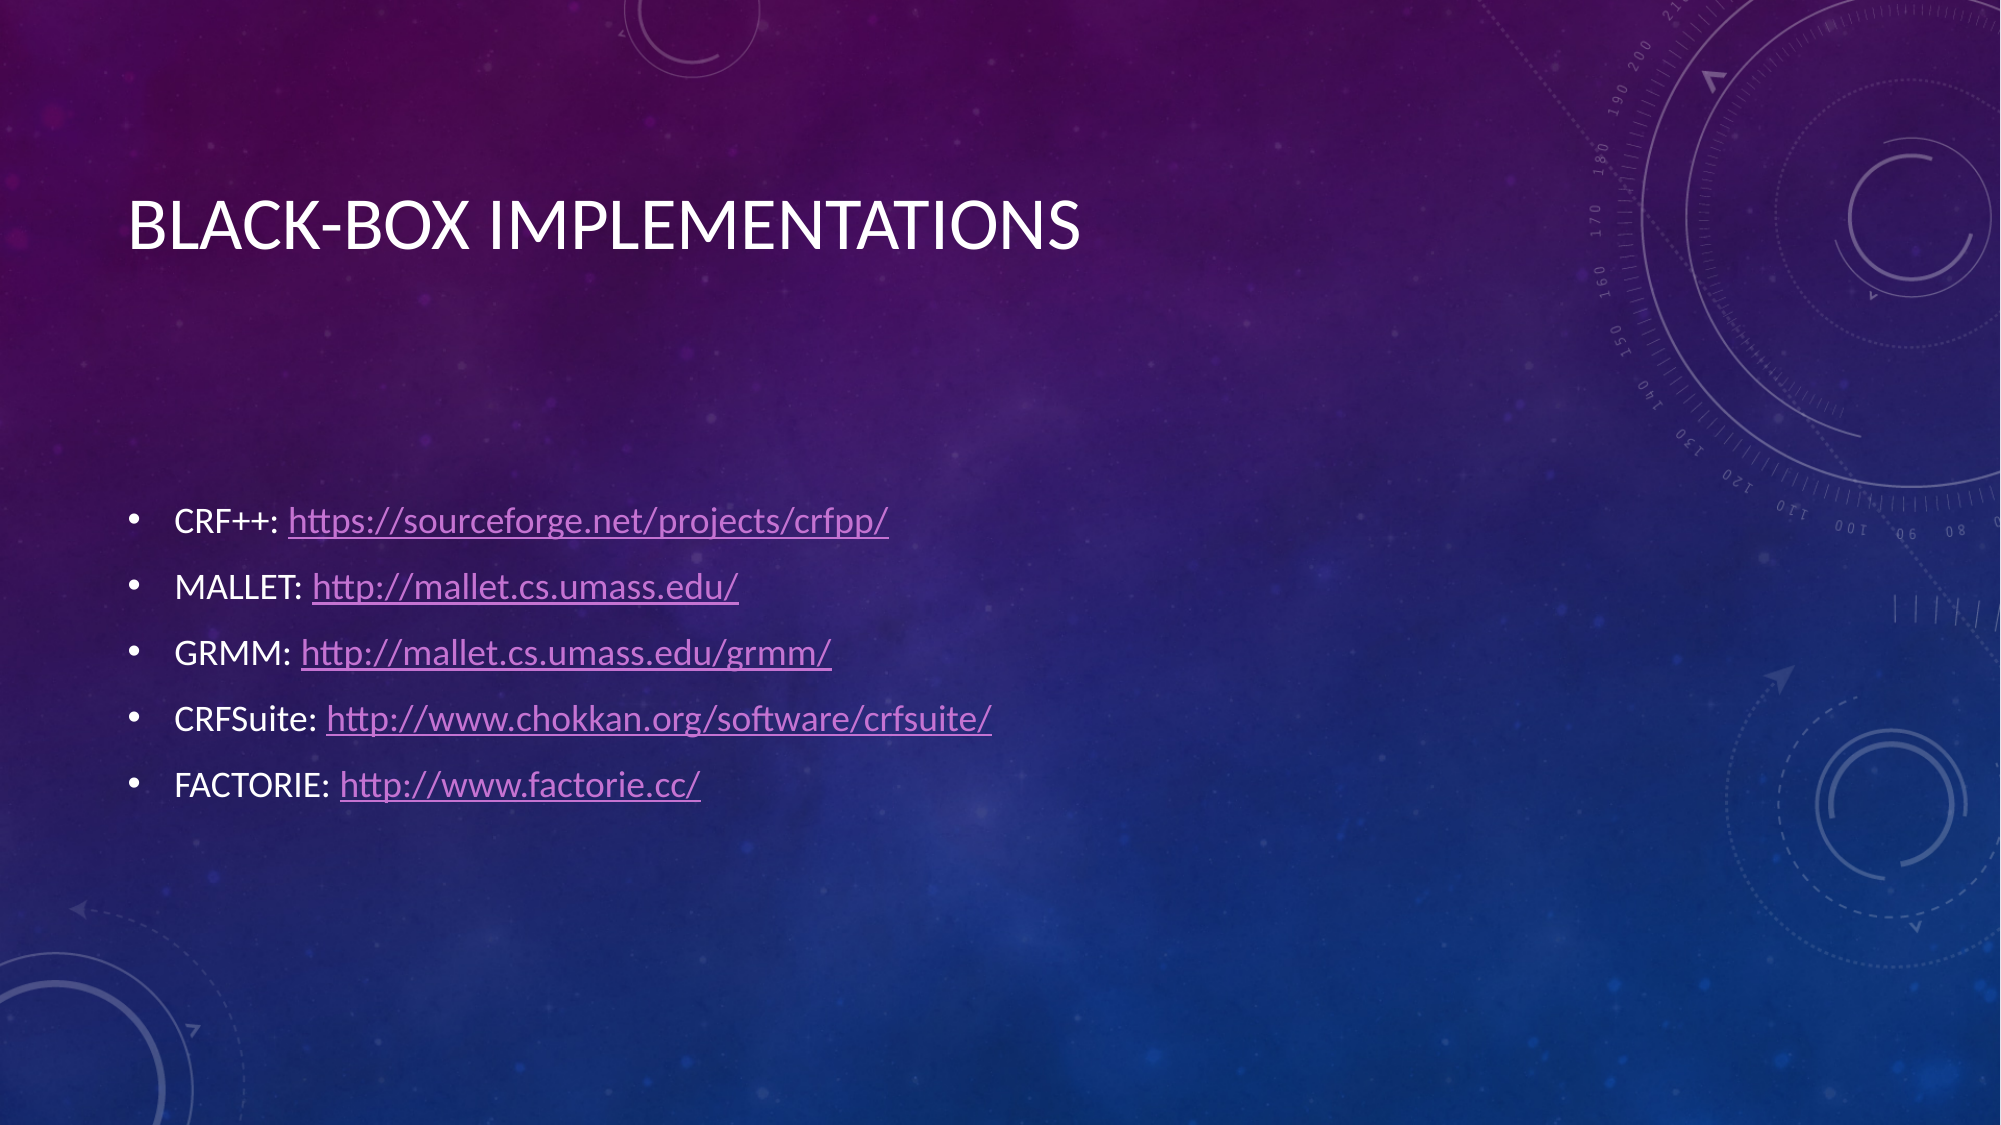

# Black-box implementations
CRF++: https://sourceforge.net/projects/crfpp/
MALLET: http://mallet.cs.umass.edu/
GRMM: http://mallet.cs.umass.edu/grmm/
CRFSuite: http://www.chokkan.org/software/crfsuite/
FACTORIE: http://www.factorie.cc/